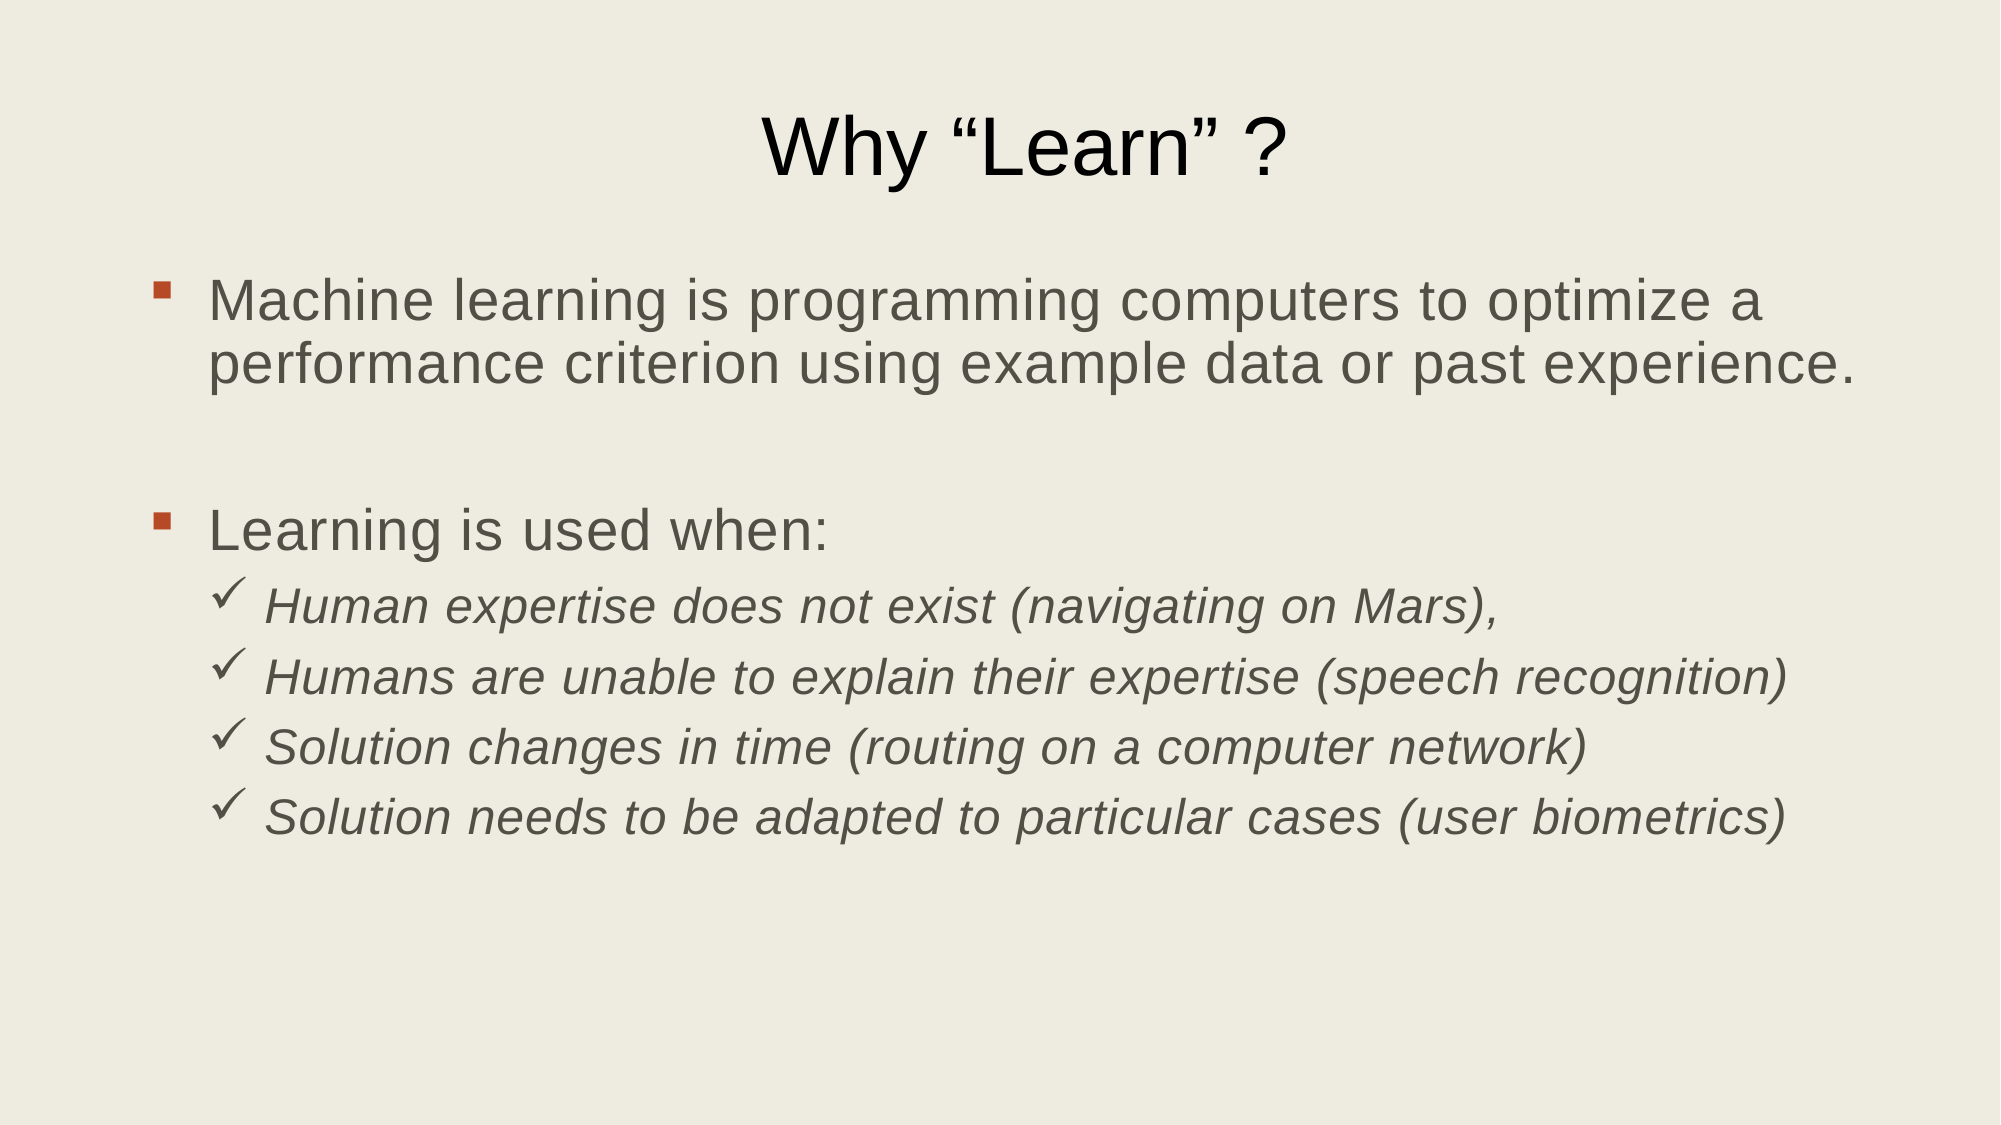

# Why “Learn” ?
Machine learning is programming computers to optimize a performance criterion using example data or past experience.

Learning is used when:
Human expertise does not exist (navigating on Mars),
Humans are unable to explain their expertise (speech recognition)
Solution changes in time (routing on a computer network)
Solution needs to be adapted to particular cases (user biometrics)
7